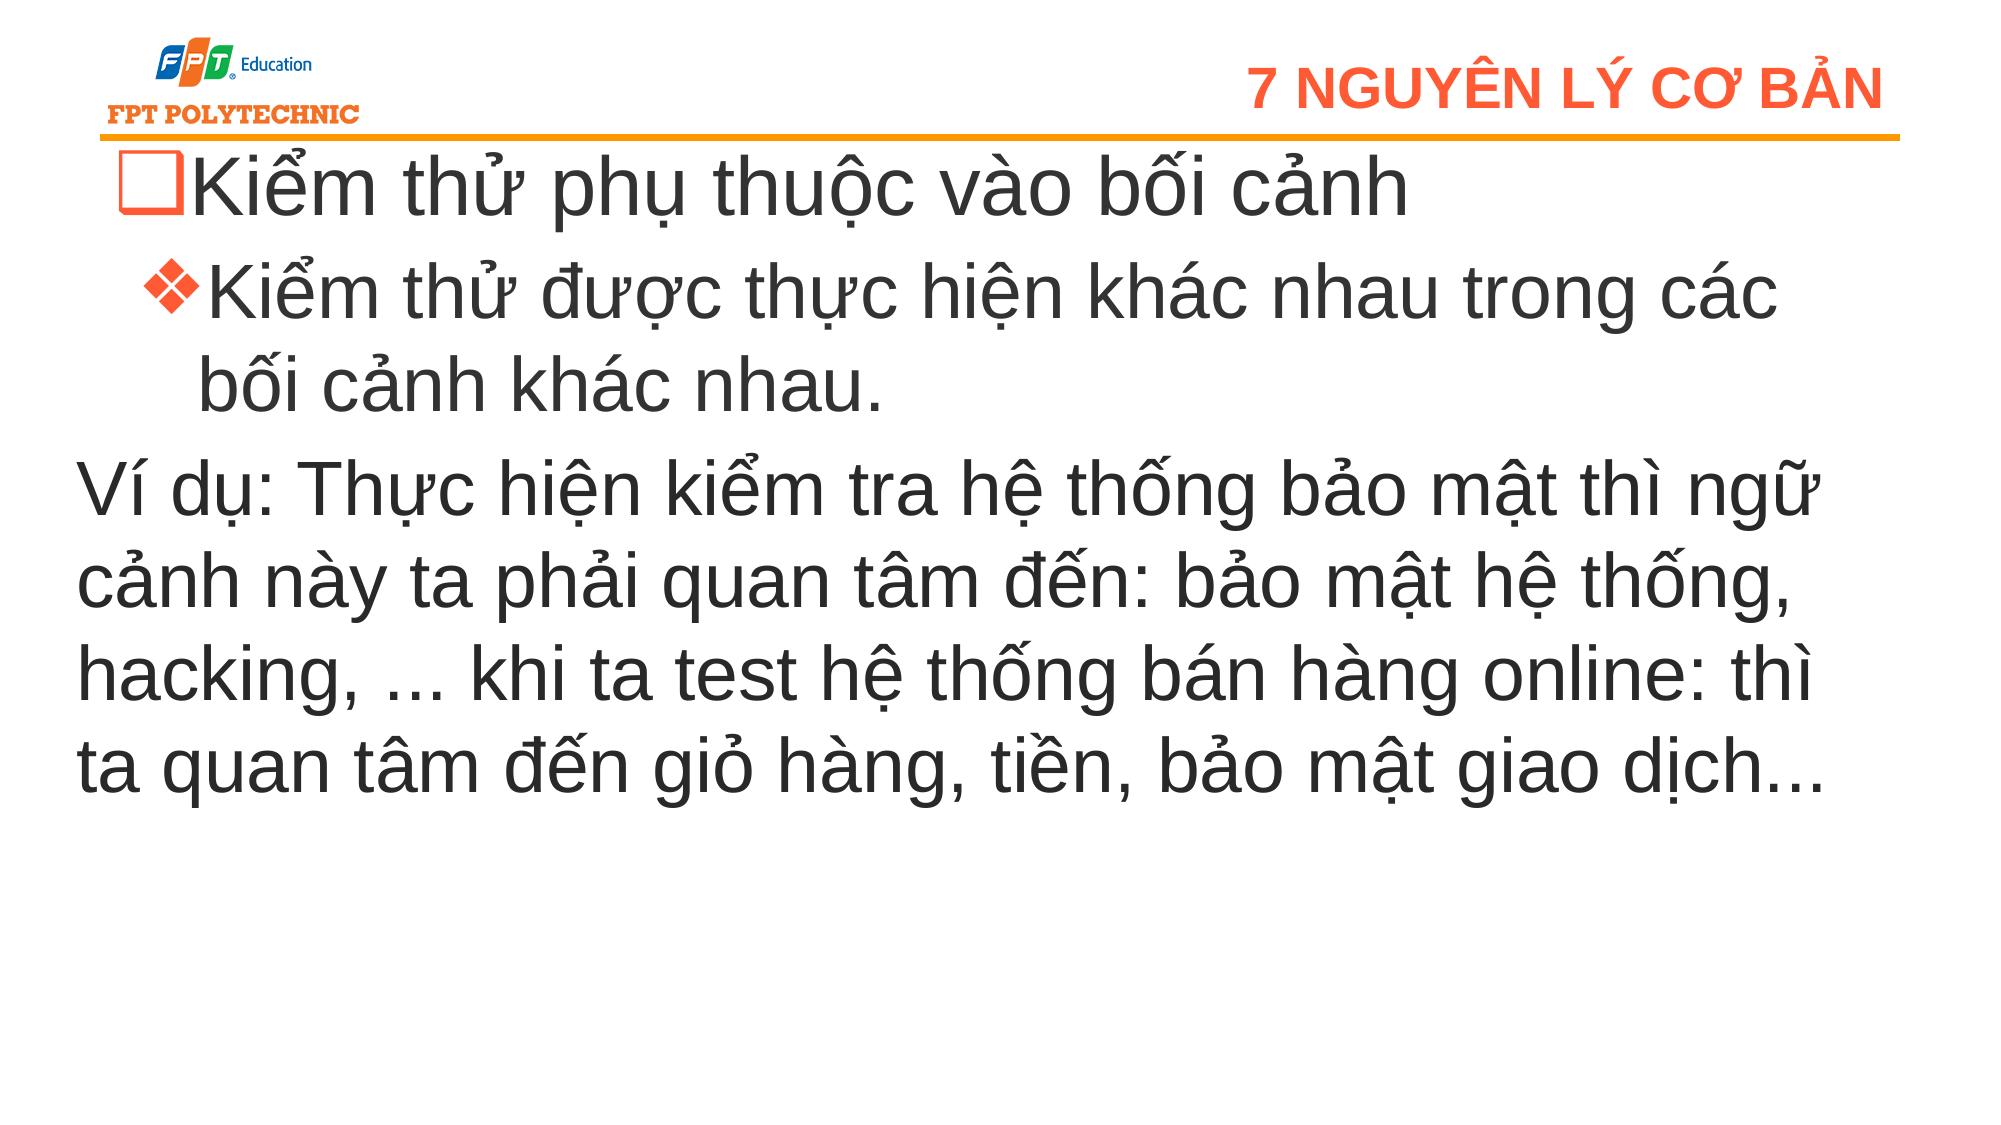

# 7 nguyên lý cơ bản
Kiểm thử phụ thuộc vào bối cảnh
Kiểm thử được thực hiện khác nhau trong các bối cảnh khác nhau.
Ví dụ: Thực hiện kiểm tra hệ thống bảo mật thì ngữ cảnh này ta phải quan tâm đến: bảo mật hệ thống, hacking, ... khi ta test hệ thống bán hàng online: thì ta quan tâm đến giỏ hàng, tiền, bảo mật giao dịch...